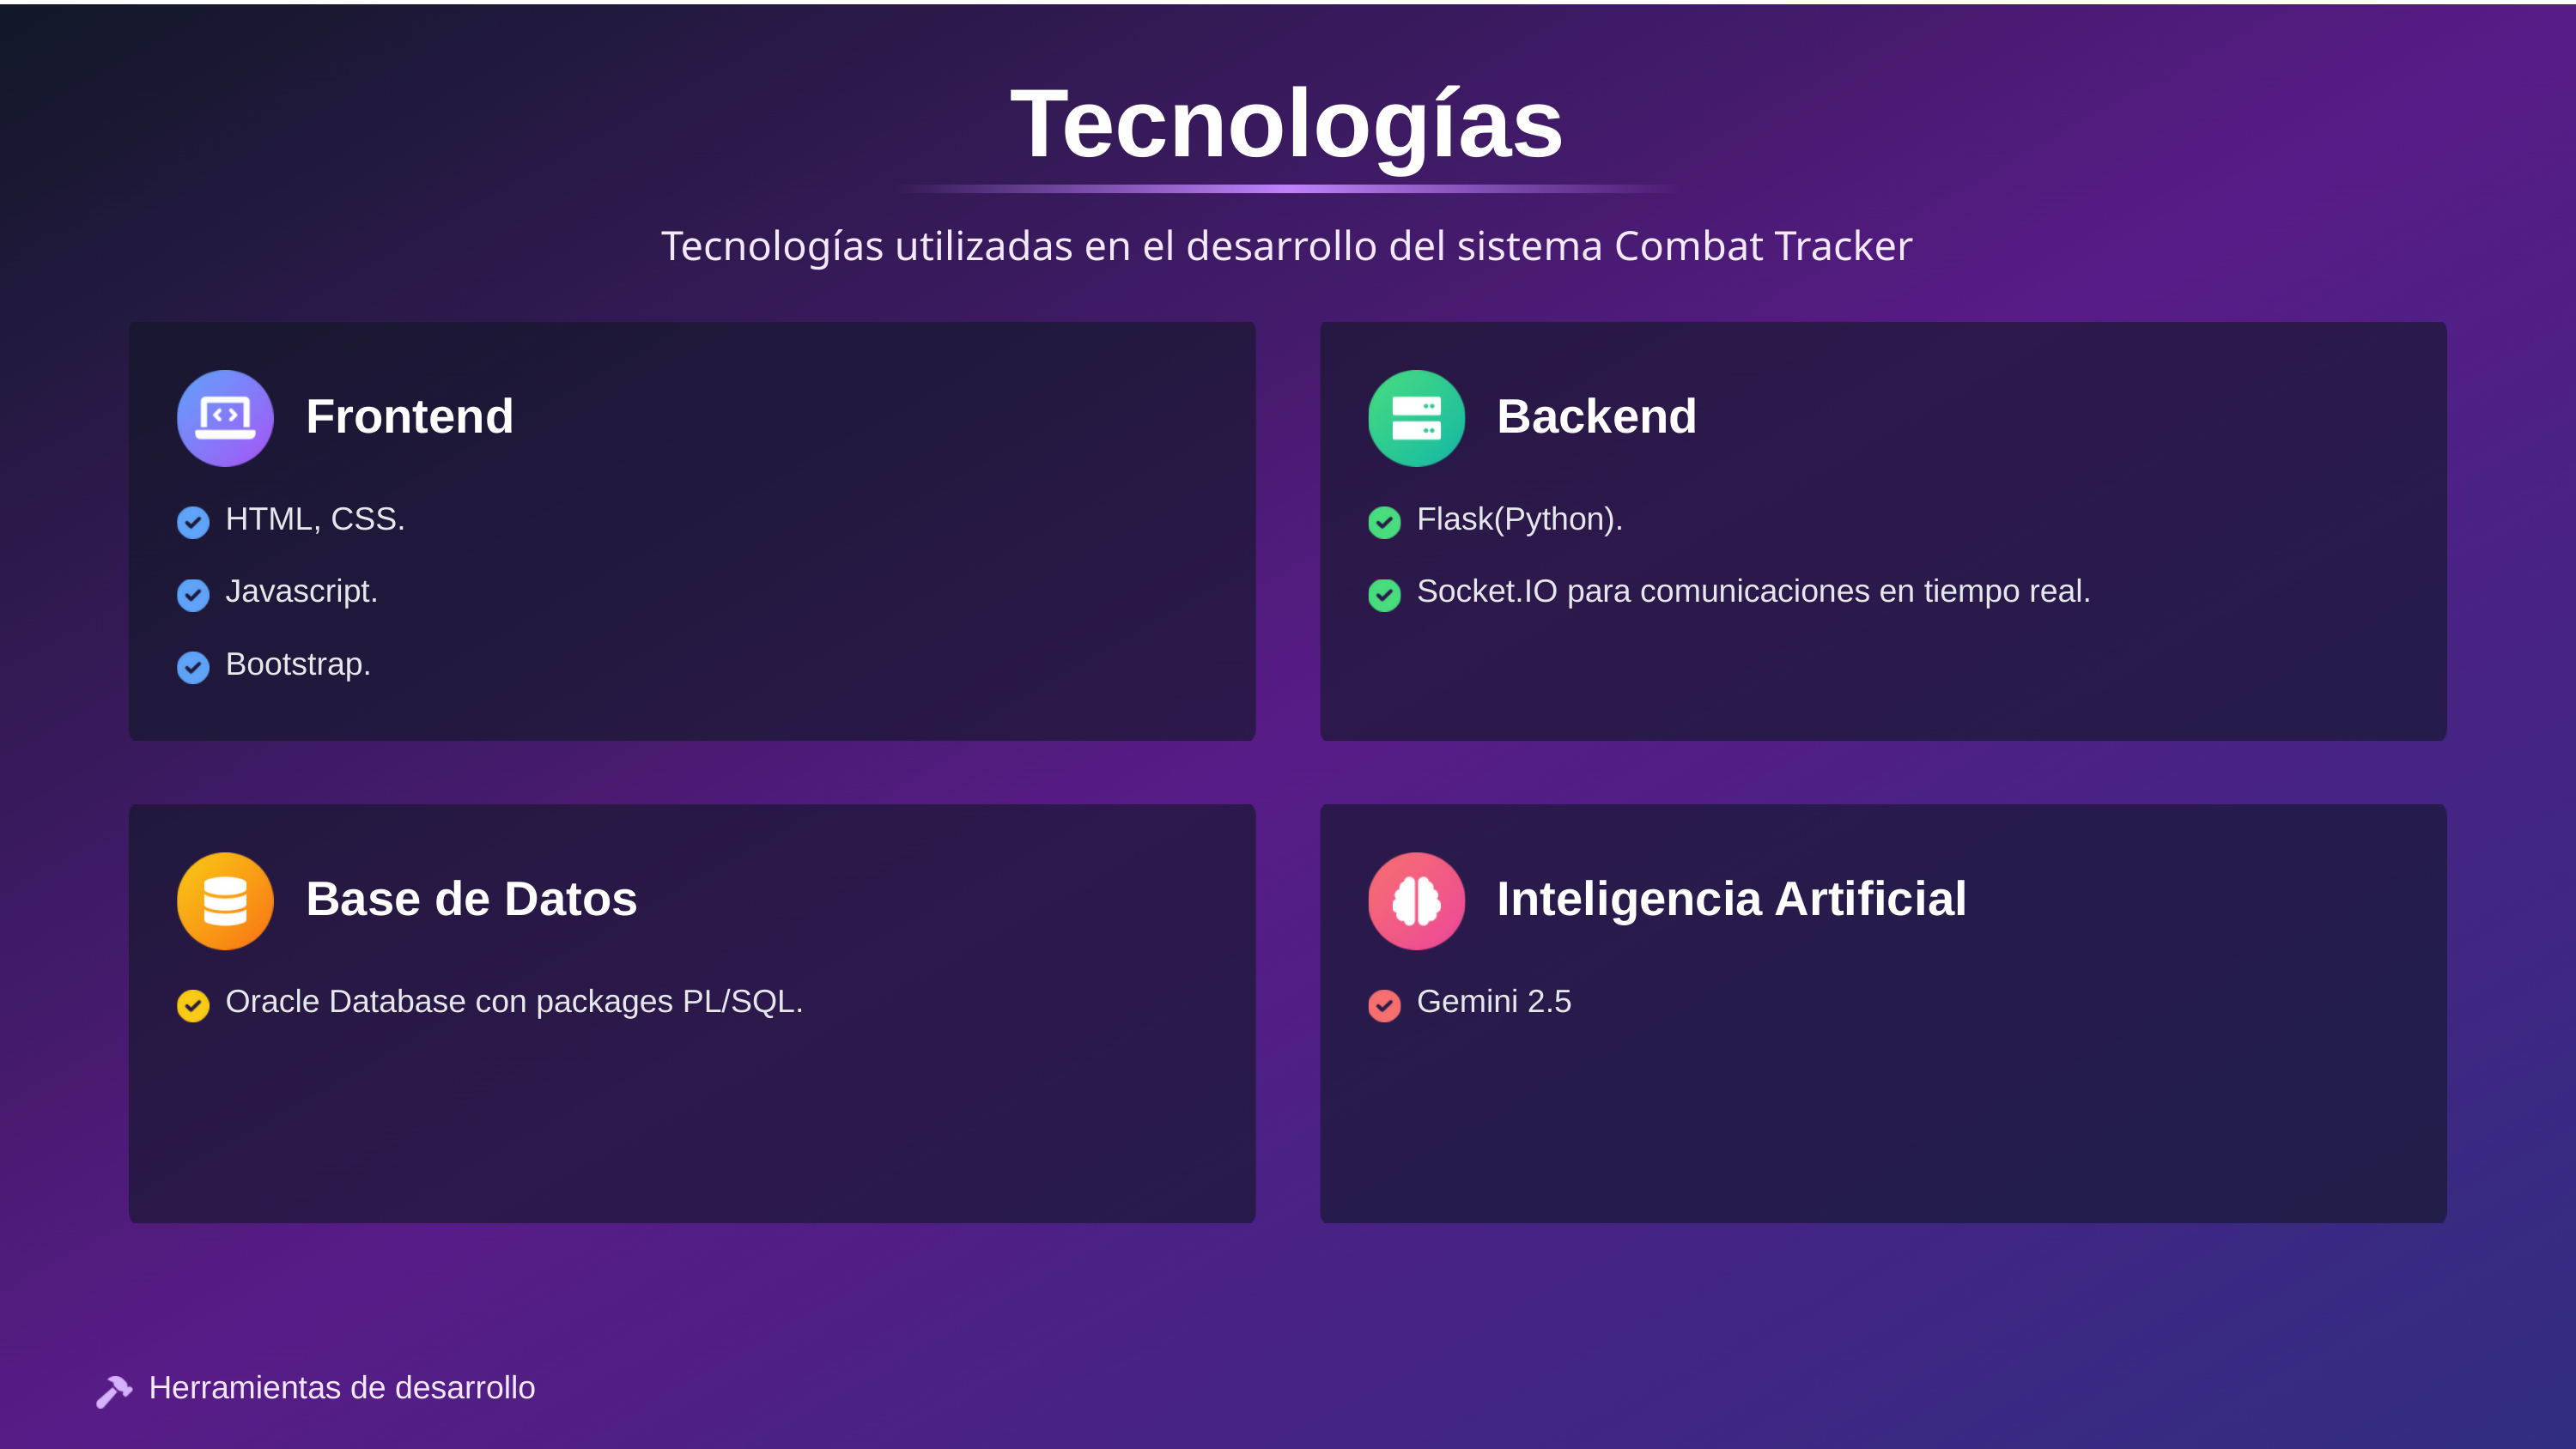

Tecnologías

Tecnologías utilizadas en el desarrollo del sistema Combat Tracker

Frontend
Backend

HTML, CSS.
Flask(Python).

Javascript.
Socket.IO para comunicaciones en tiempo real.

Bootstrap.

Base de Datos
Inteligencia Artificial

Oracle Database con packages PL/SQL.
Gemini 2.5

Herramientas de desarrollo